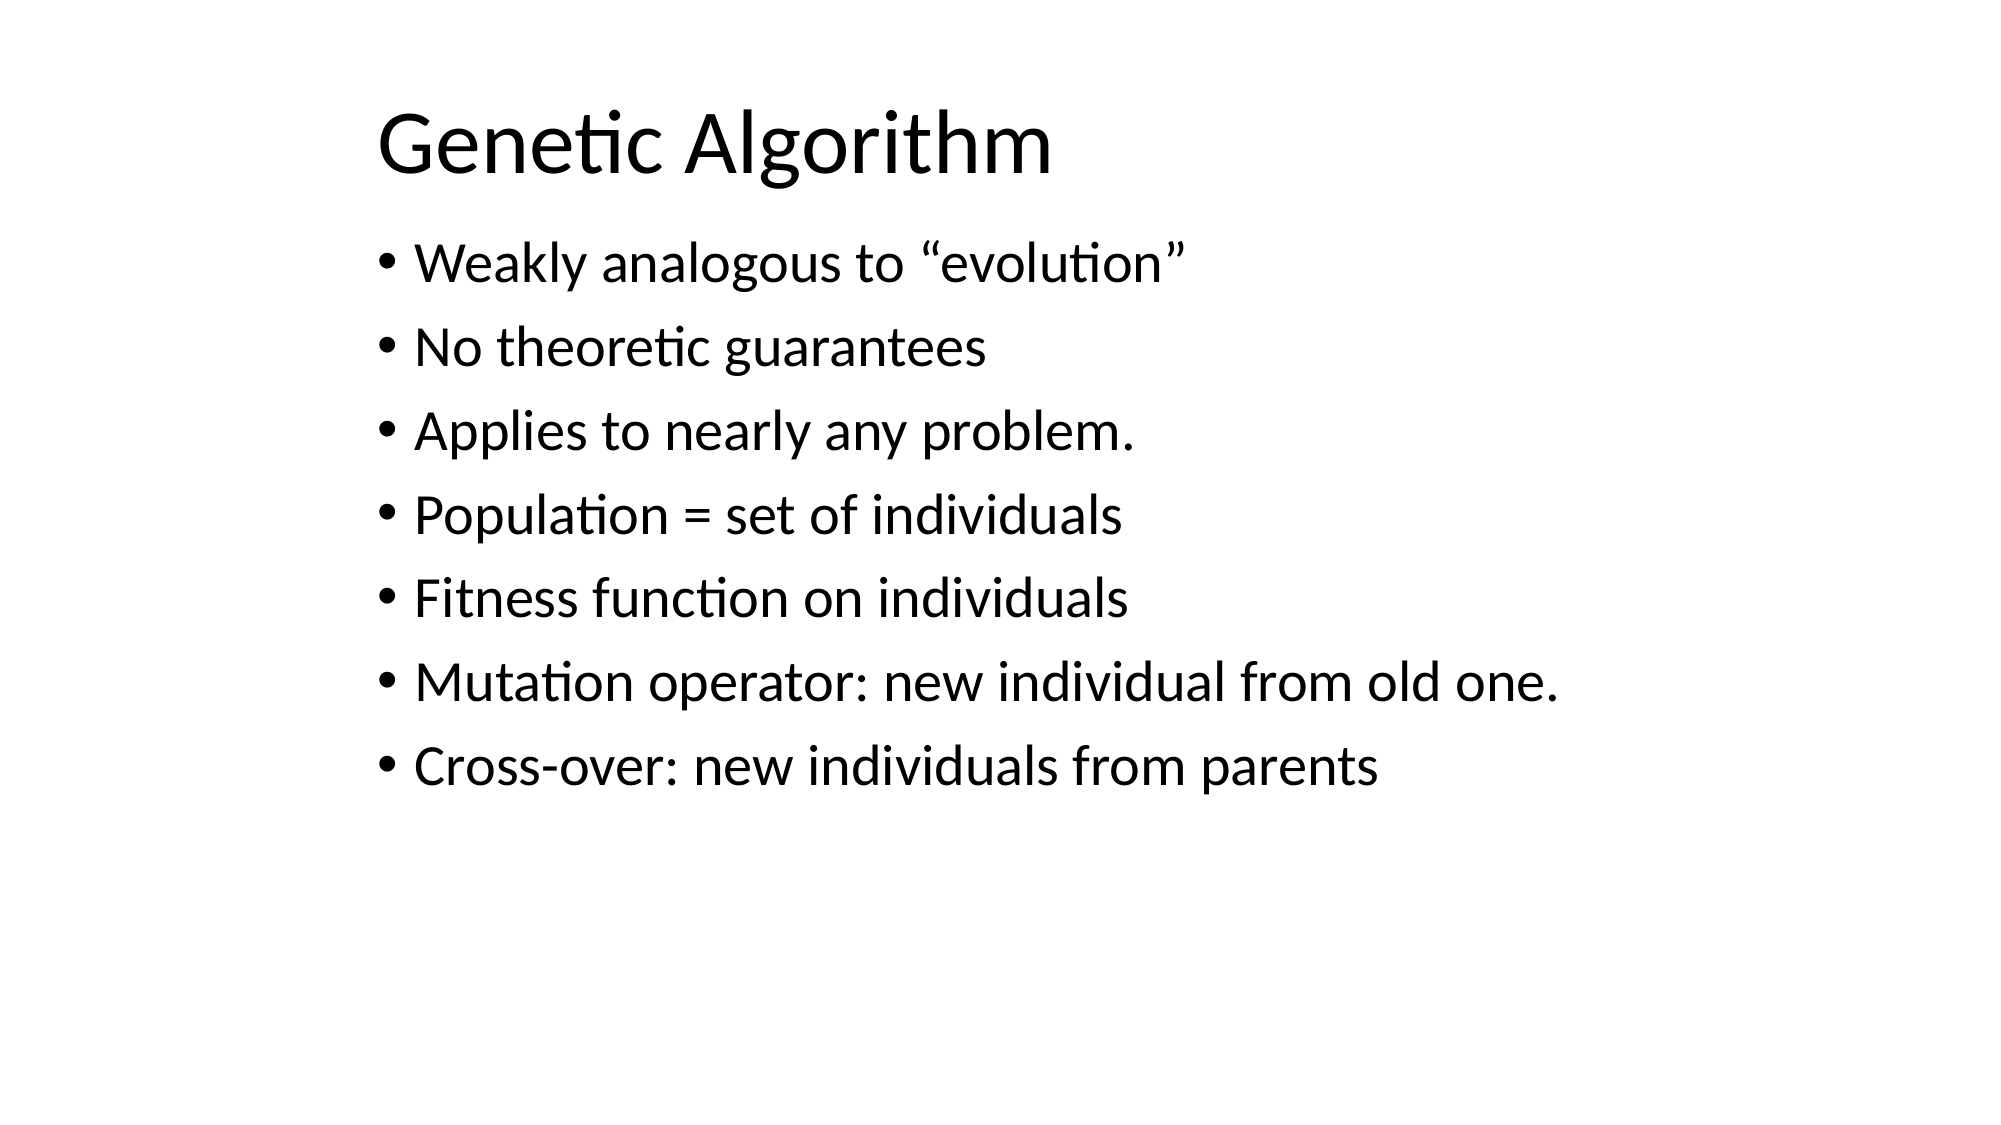

# Genetic Algorithm
Weakly analogous to “evolution”
No theoretic guarantees
Applies to nearly any problem.
Population = set of individuals
Fitness function on individuals
Mutation operator: new individual from old one.
Cross-over: new individuals from parents